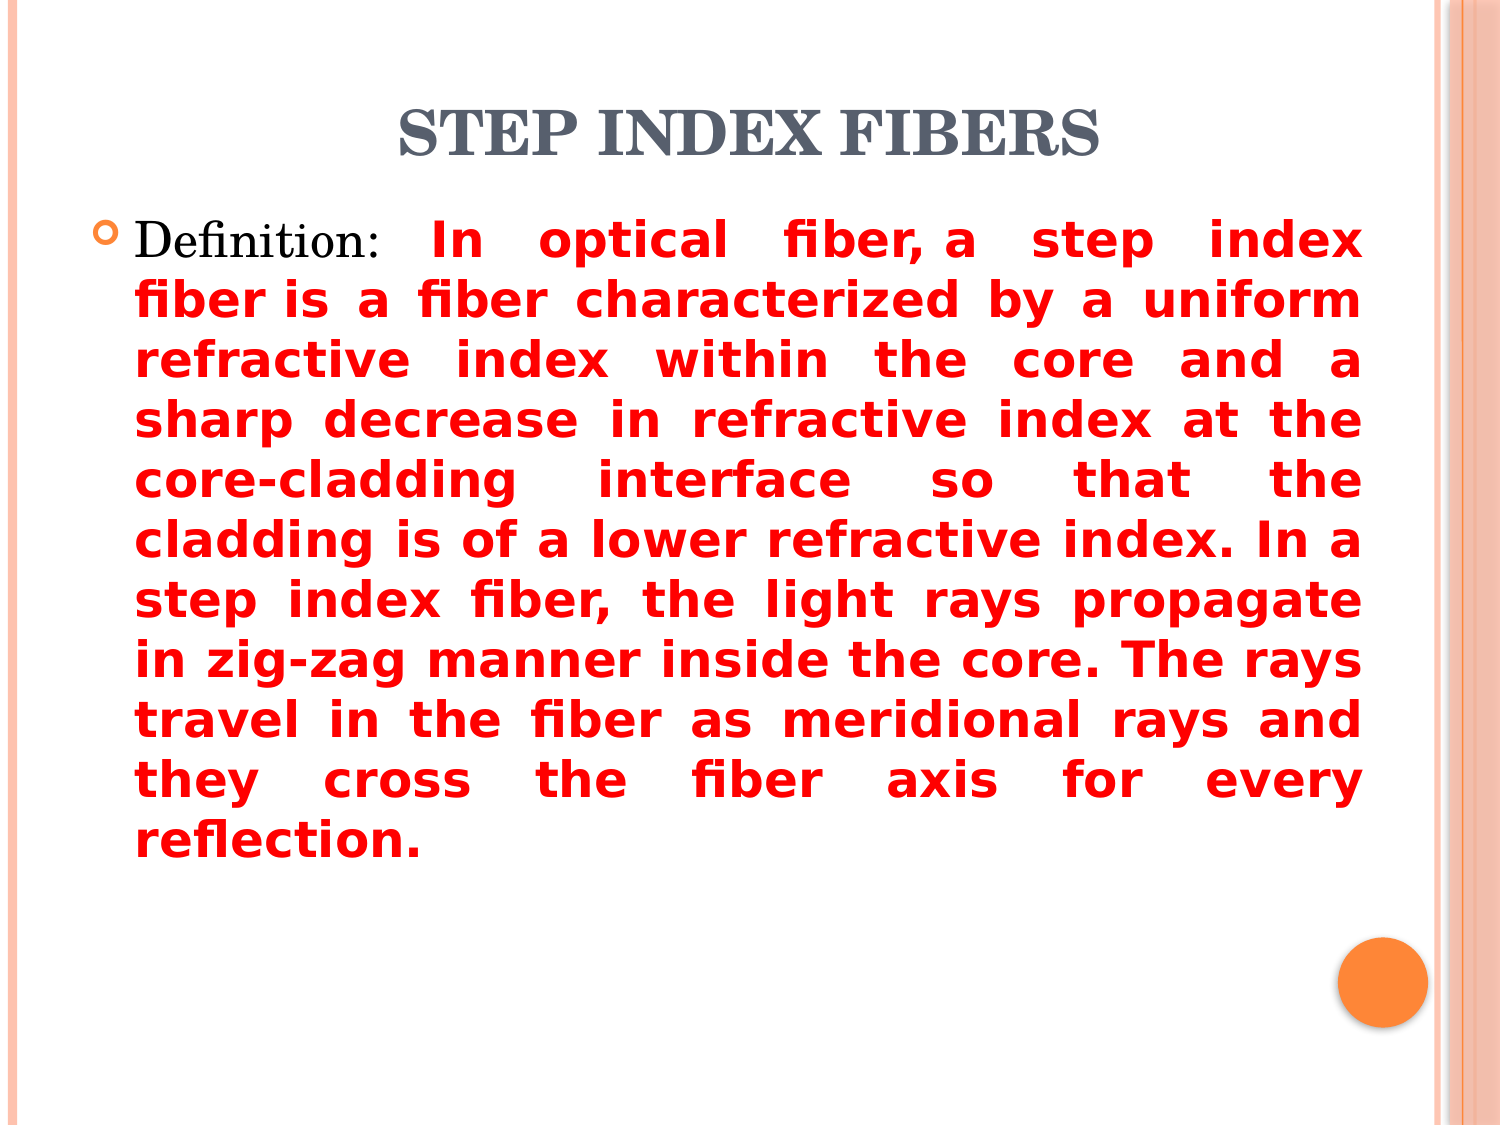

# STEP INDEX fibers
Definition: In optical fiber, a step index fiber is a fiber characterized by a uniform refractive index within the core and a sharp decrease in refractive index at the core-cladding interface so that the cladding is of a lower refractive index. In a step index fiber, the light rays propagate in zig-zag manner inside the core. The rays travel in the fiber as meridional rays and they cross the fiber axis for every reflection.